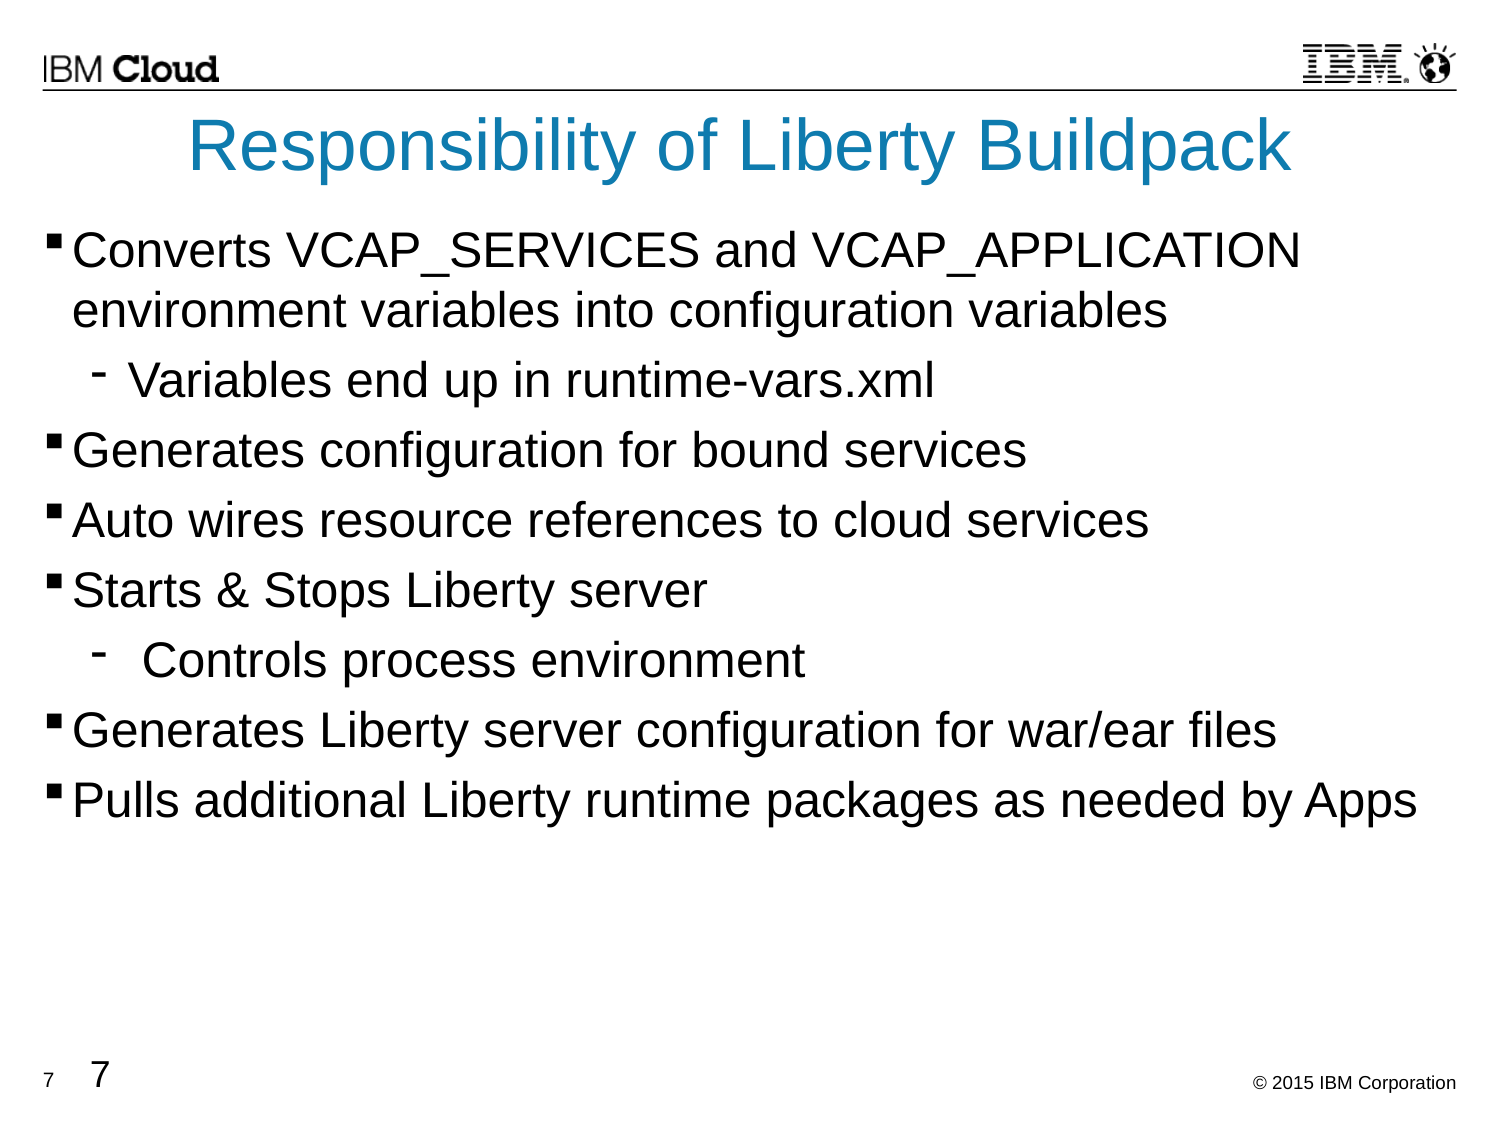

# Responsibility of Liberty Buildpack
Converts VCAP_SERVICES and VCAP_APPLICATION environment variables into configuration variables
Variables end up in runtime-vars.xml
Generates configuration for bound services
Auto wires resource references to cloud services
Starts & Stops Liberty server
 Controls process environment
Generates Liberty server configuration for war/ear files
Pulls additional Liberty runtime packages as needed by Apps

7